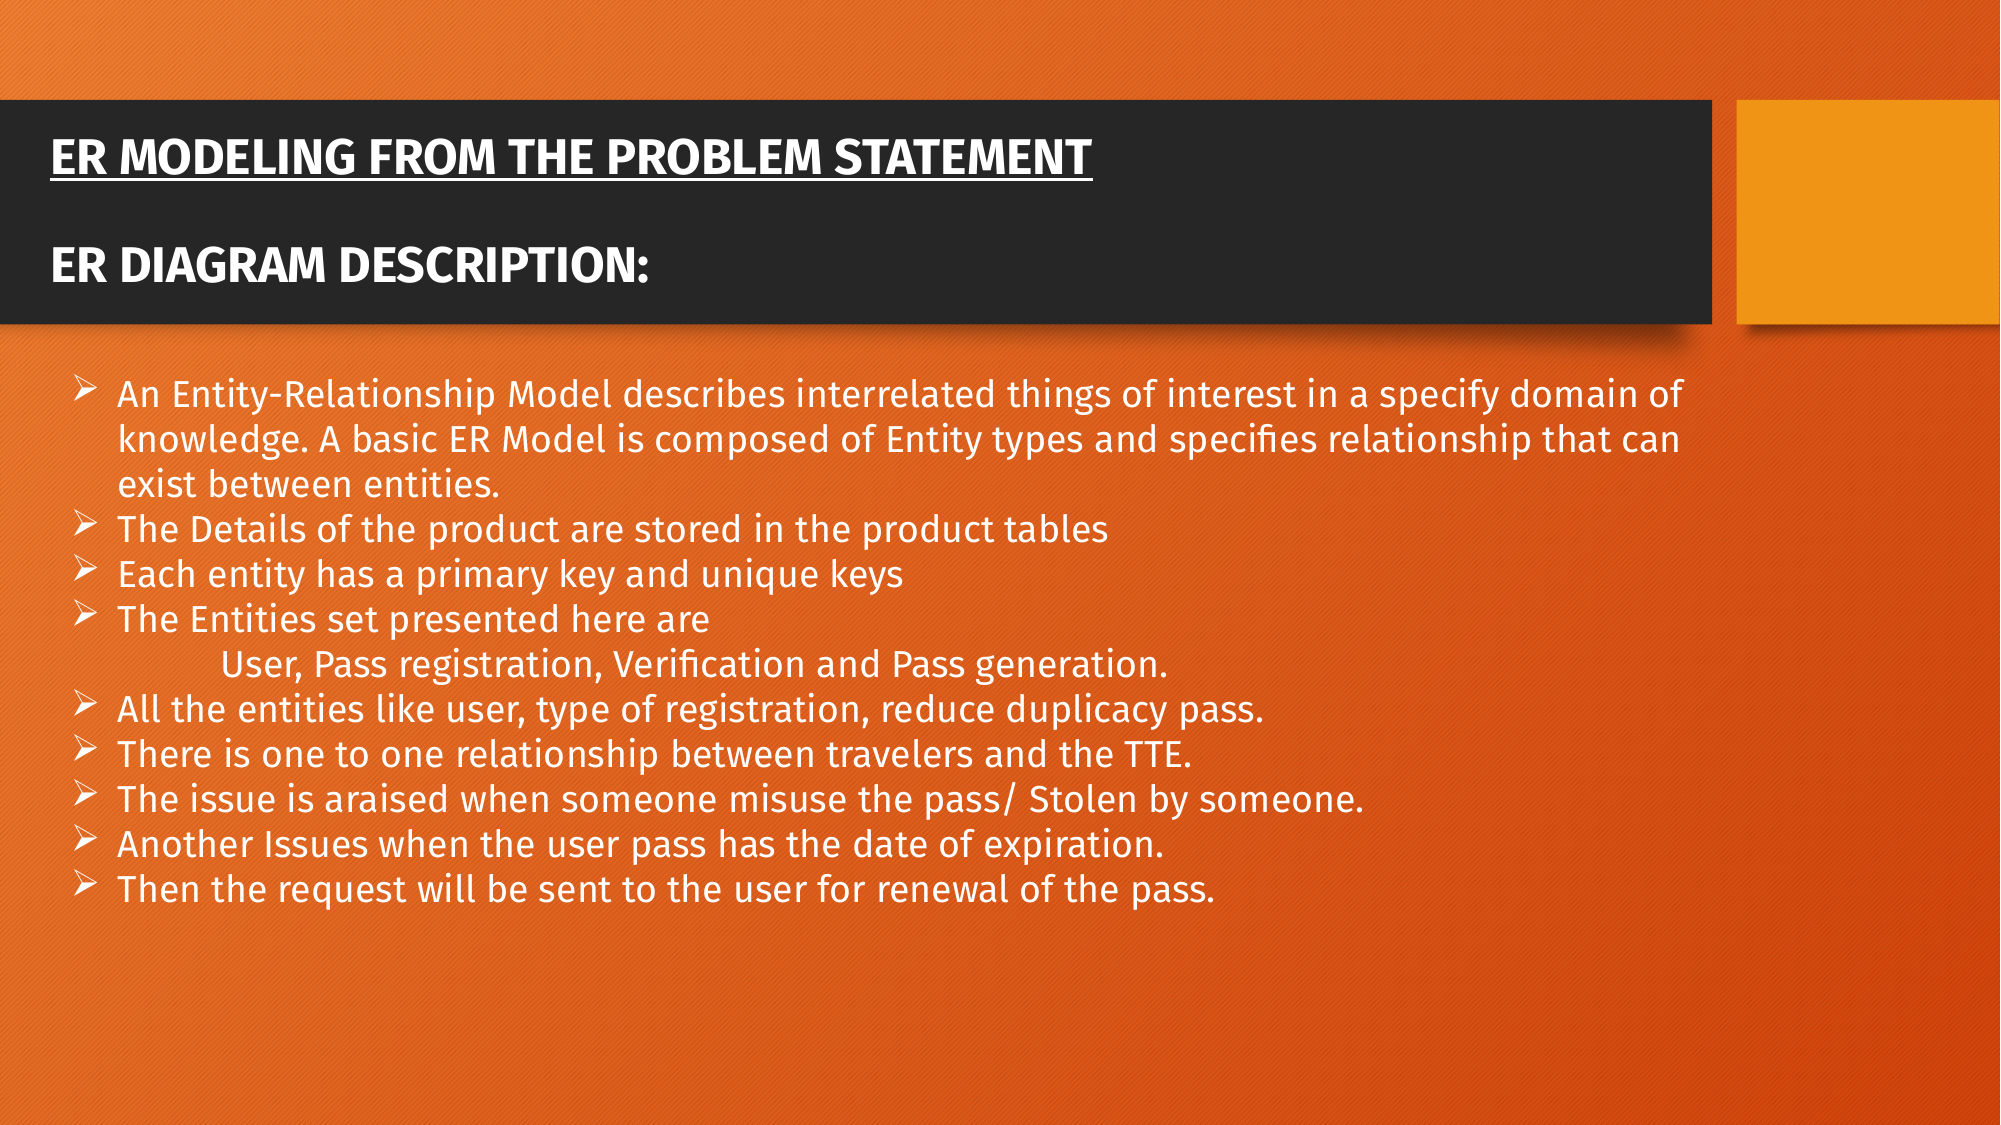

# ER MODELING FROM THE PROBLEM STATEMENT ER DIAGRAM DESCRIPTION:
An Entity-Relationship Model describes interrelated things of interest in a specify domain of knowledge. A basic ER Model is composed of Entity types and specifies relationship that can exist between entities.
The Details of the product are stored in the product tables
Each entity has a primary key and unique keys
The Entities set presented here are
	User, Pass registration, Verification and Pass generation.
All the entities like user, type of registration, reduce duplicacy pass.
There is one to one relationship between travelers and the TTE.
The issue is araised when someone misuse the pass/ Stolen by someone.
Another Issues when the user pass has the date of expiration.
Then the request will be sent to the user for renewal of the pass.